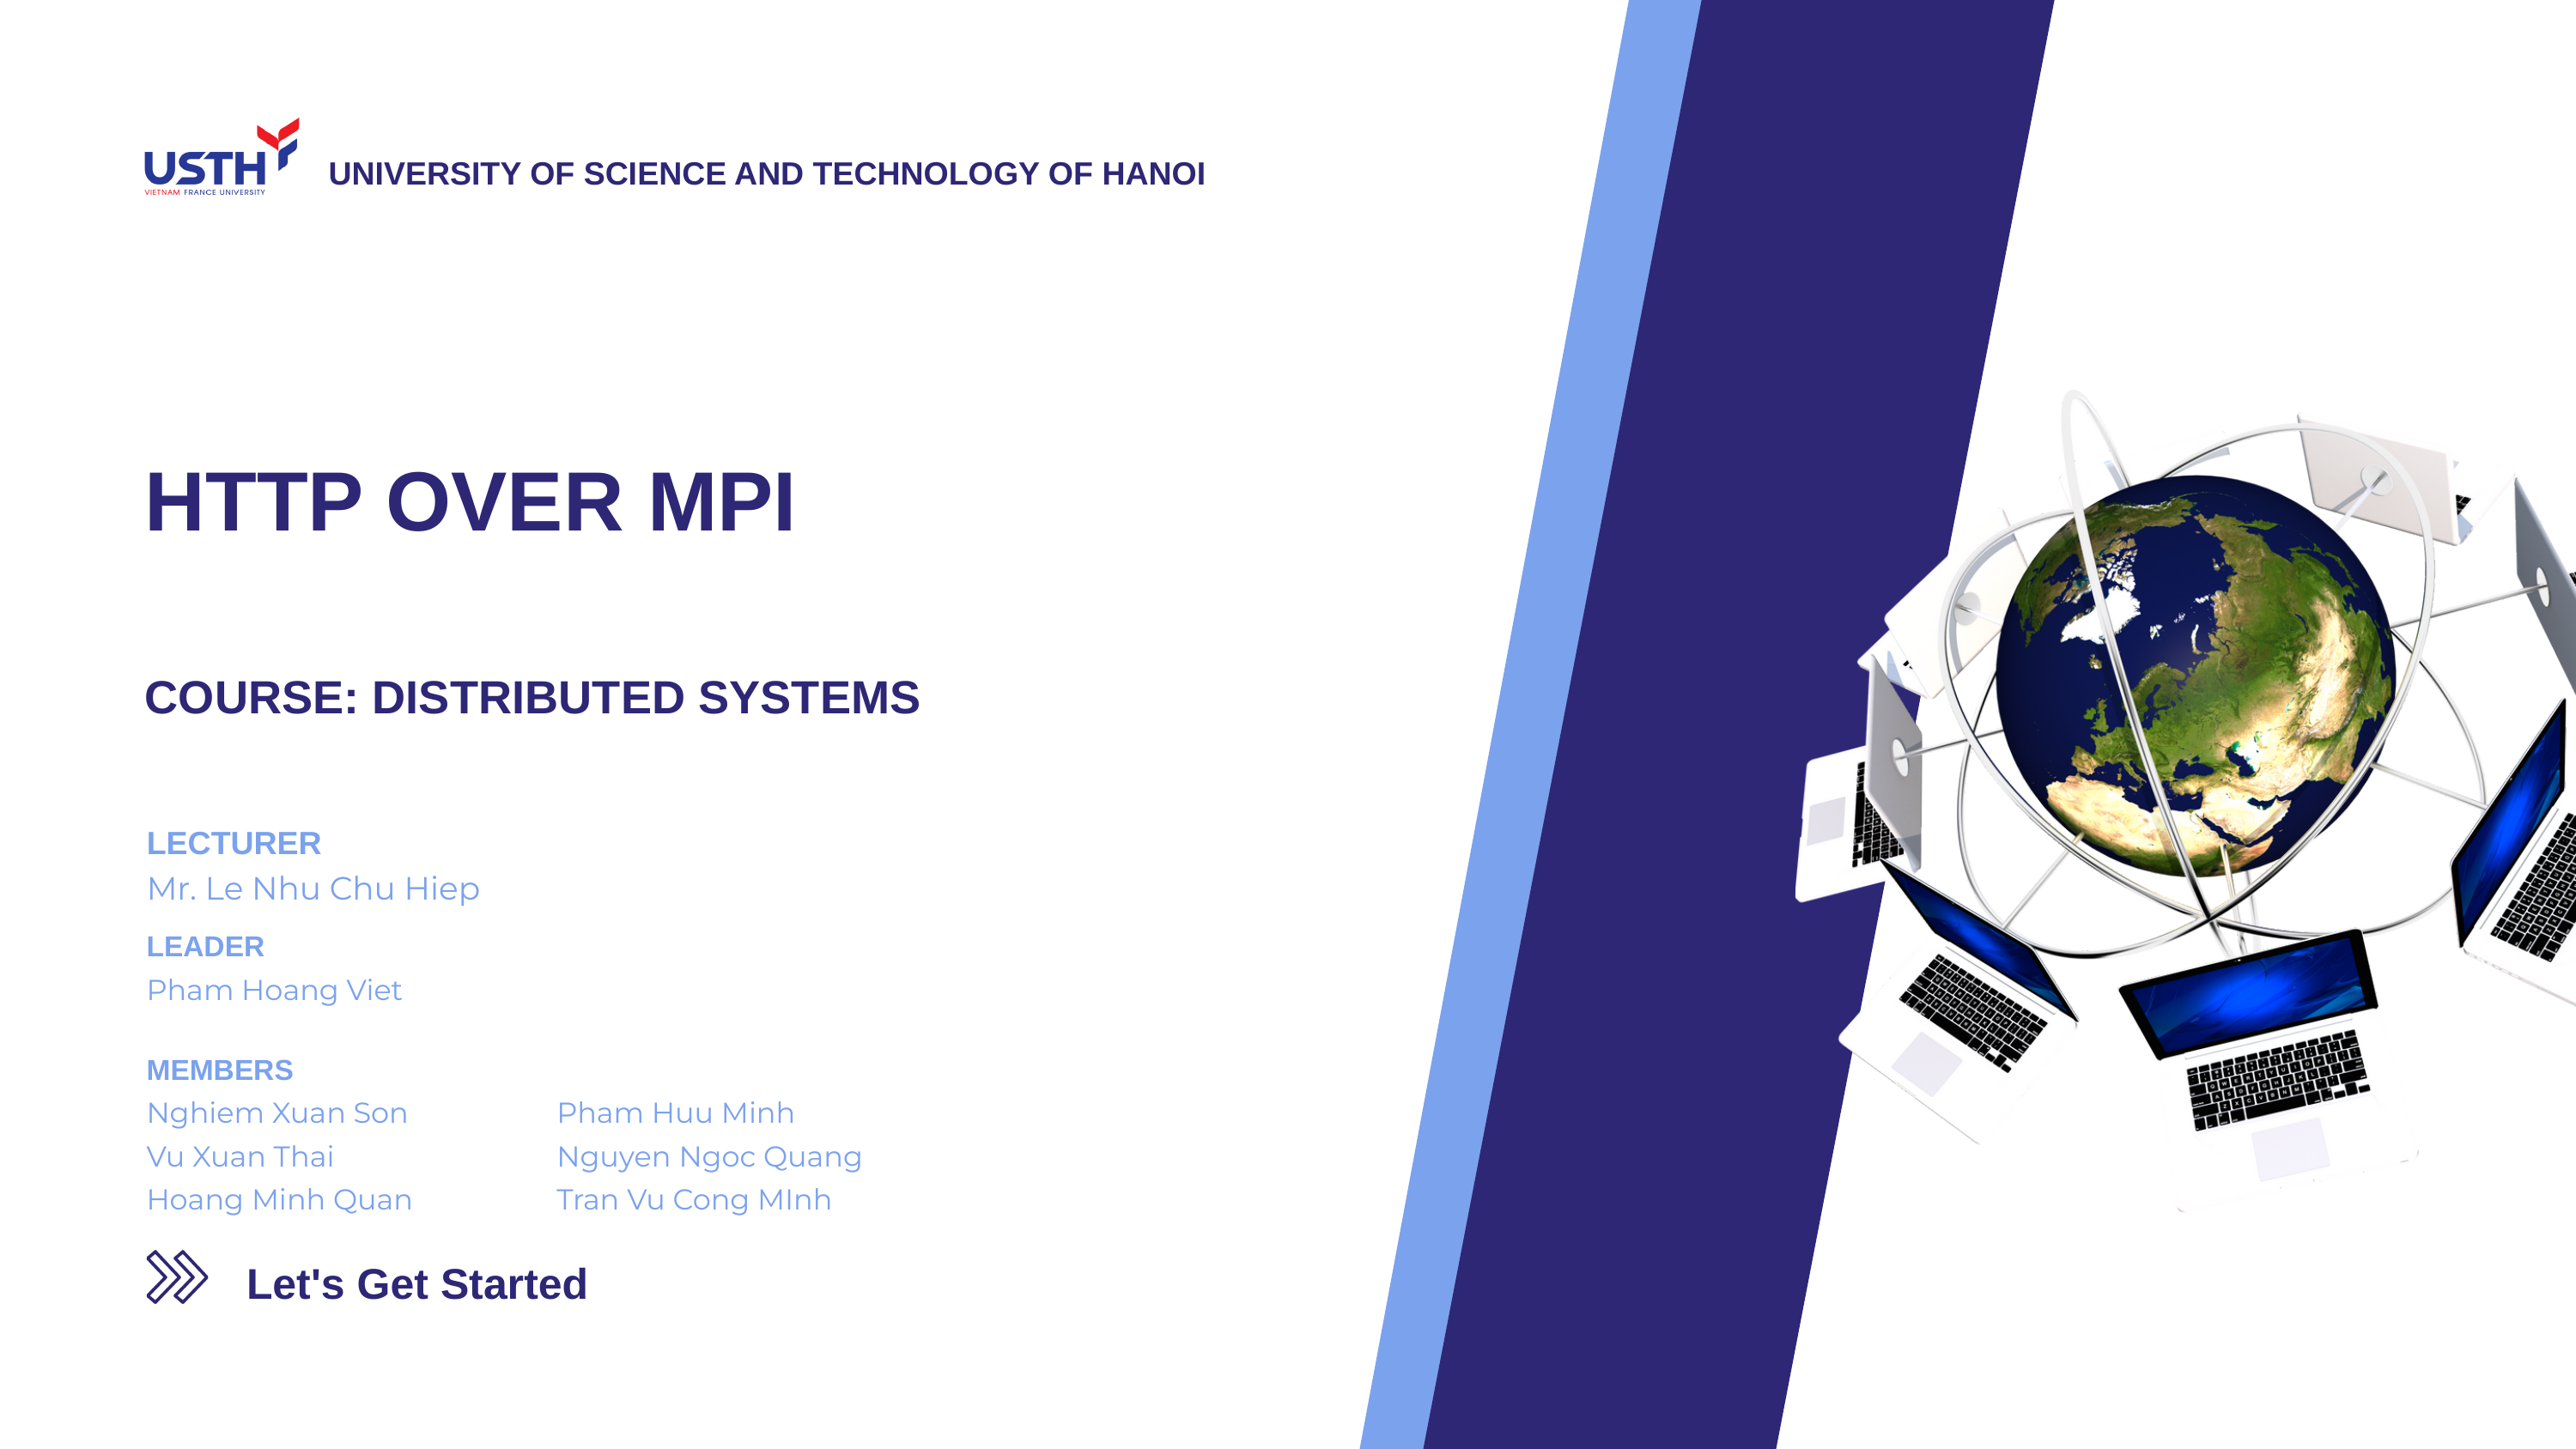

UNIVERSITY OF SCIENCE AND TECHNOLOGY OF HANOI

HTTP OVER MPI
COURSE: DISTRIBUTED SYSTEMS
LECTURER
Mr. Le Nhu Chu Hiep
LEADER
Pham Hoang Viet
MEMBERS
Nghiem Xuan Son
Vu Xuan Thai
Hoang Minh Quan

Pham Huu Minh
Nguyen Ngoc Quang
Tran Vu Cong MInh
Let's Get Started